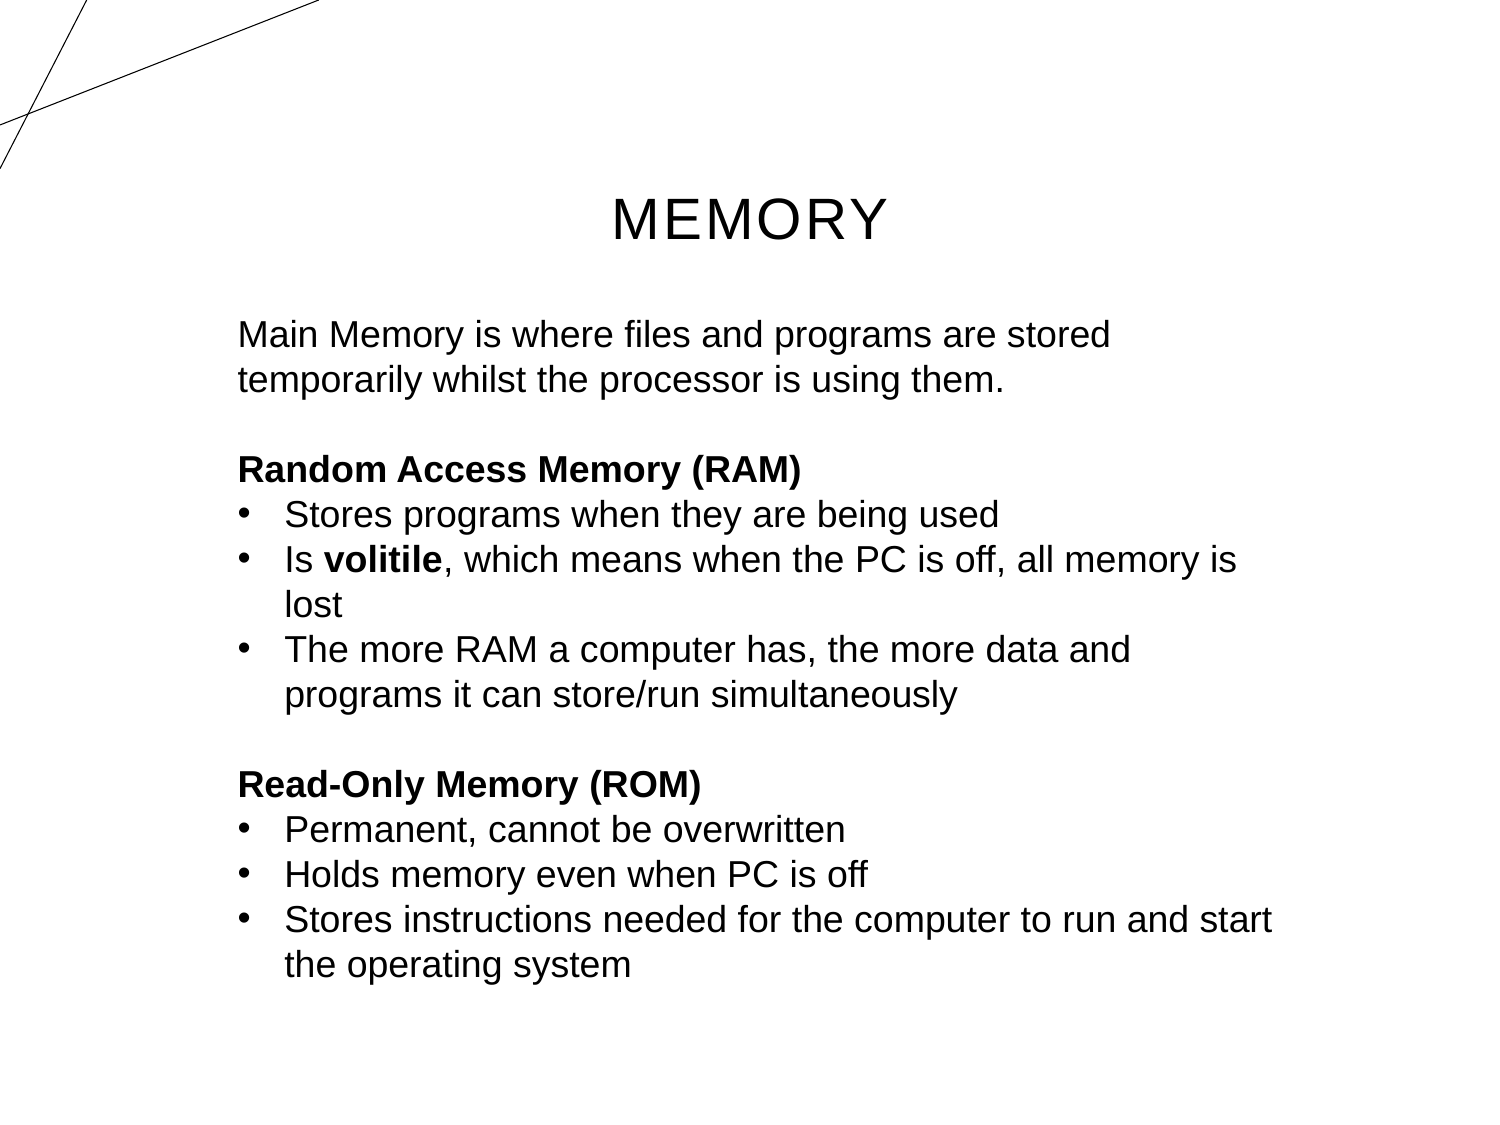

# Memory
Main Memory is where files and programs are stored temporarily whilst the processor is using them.

Random Access Memory (RAM)
Stores programs when they are being used
Is volitile, which means when the PC is off, all memory is lost
The more RAM a computer has, the more data and programs it can store/run simultaneously

Read-Only Memory (ROM)
Permanent, cannot be overwritten
Holds memory even when PC is off
Stores instructions needed for the computer to run and start the operating system
8